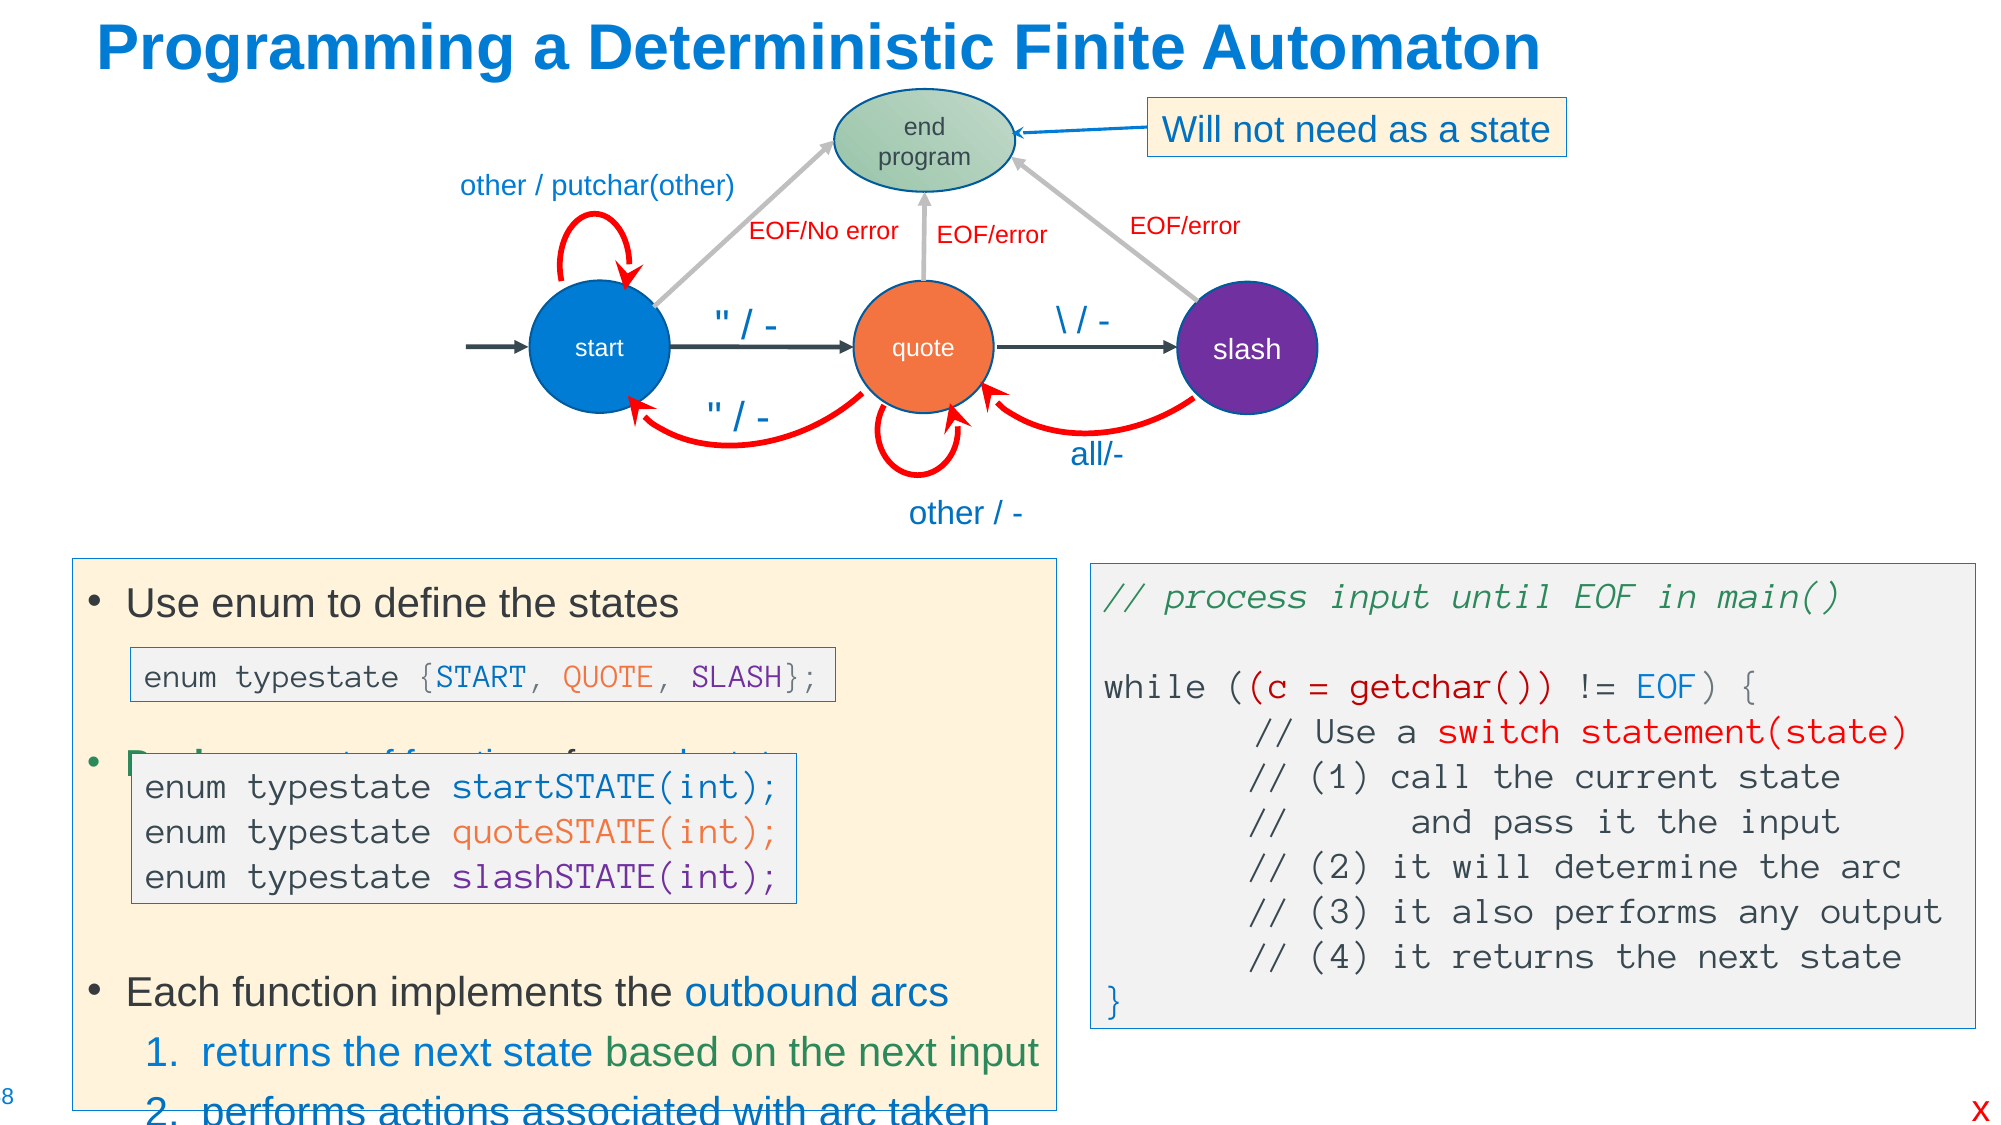

# Programming a Deterministic Finite Automaton
end program
Will not need as a state
other / putchar(other)

EOF/error
EOF/No error
EOF/error

start
quote
slash
\ / -
" / -
" / -

all/-
other / -
Use enum to define the states

Declare a set of functions for each state

Each function implements the outbound arcs
returns the next state based on the next input
performs actions associated with arc taken

// process input until EOF in main()

while ((c = getchar()) != EOF) {
	// Use a switch statement(state)
       // (1) call the current state
       //      and pass it the input
       // (2) it will determine the arc
       // (3) it also performs any output
       // (4) it returns the next state
}
enum typestate {START, QUOTE, SLASH};
enum typestate startSTATE(int);
enum typestate quoteSTATE(int);
enum typestate slashSTATE(int);
x